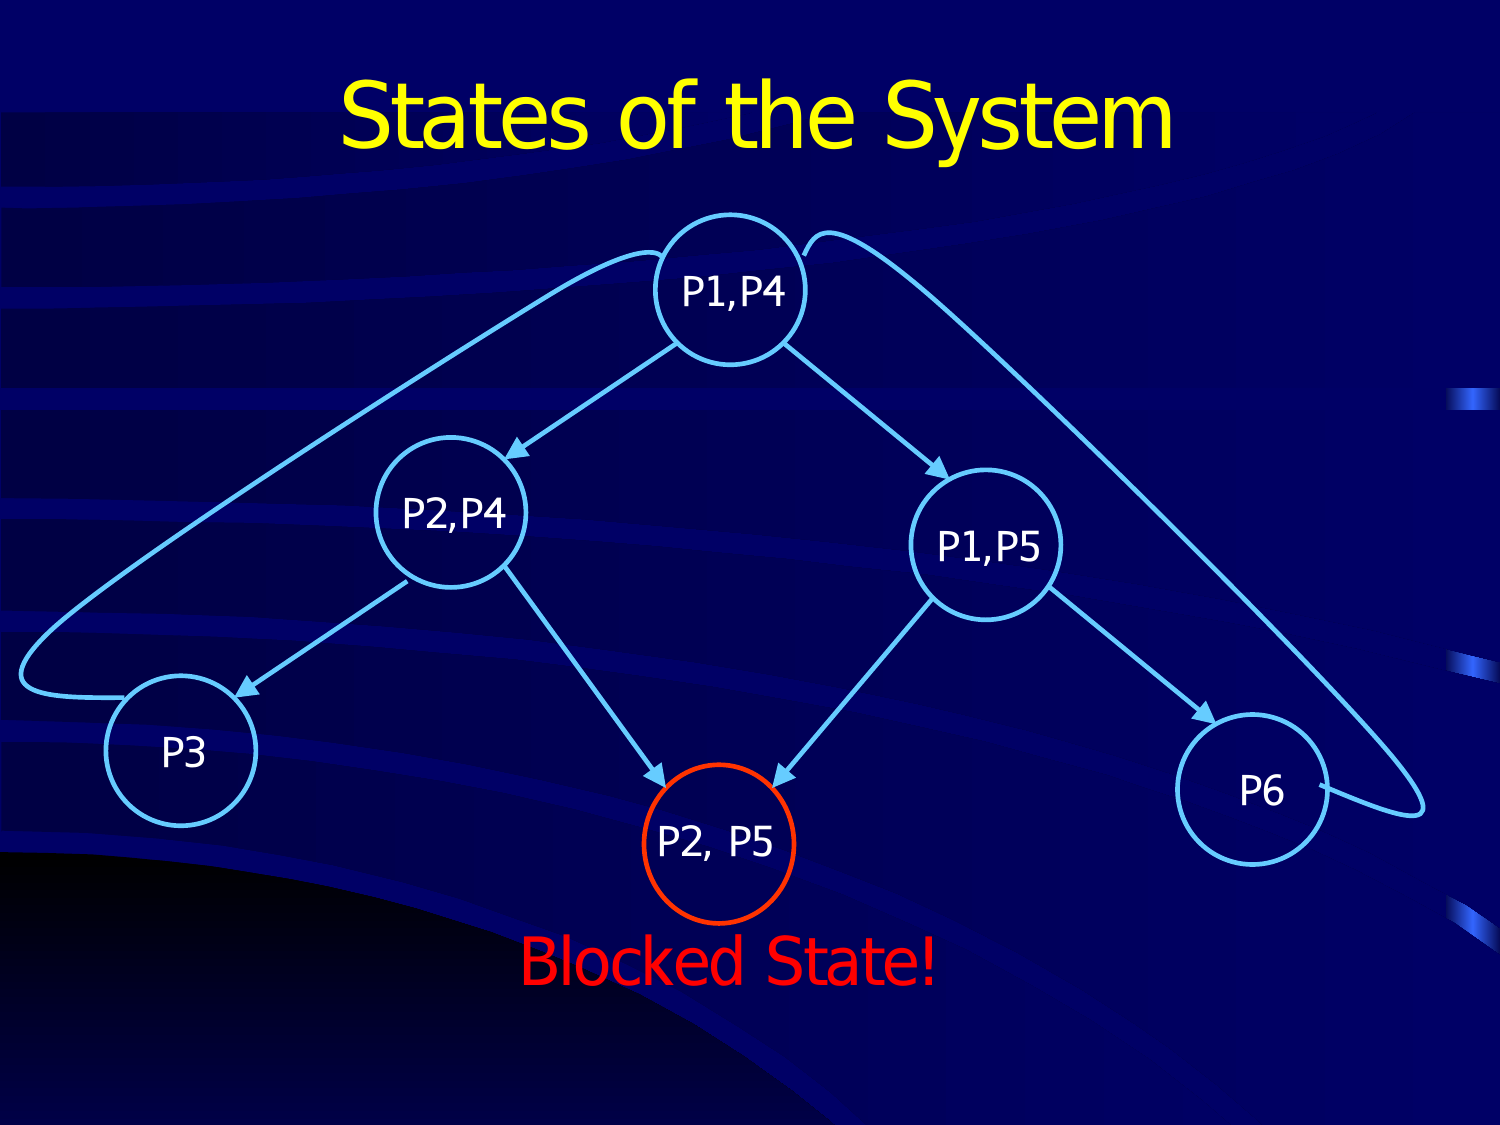

# States of the System

P1,P4

P2,P4

P1,P5

P3

 P6

P2, P5
Blocked State!